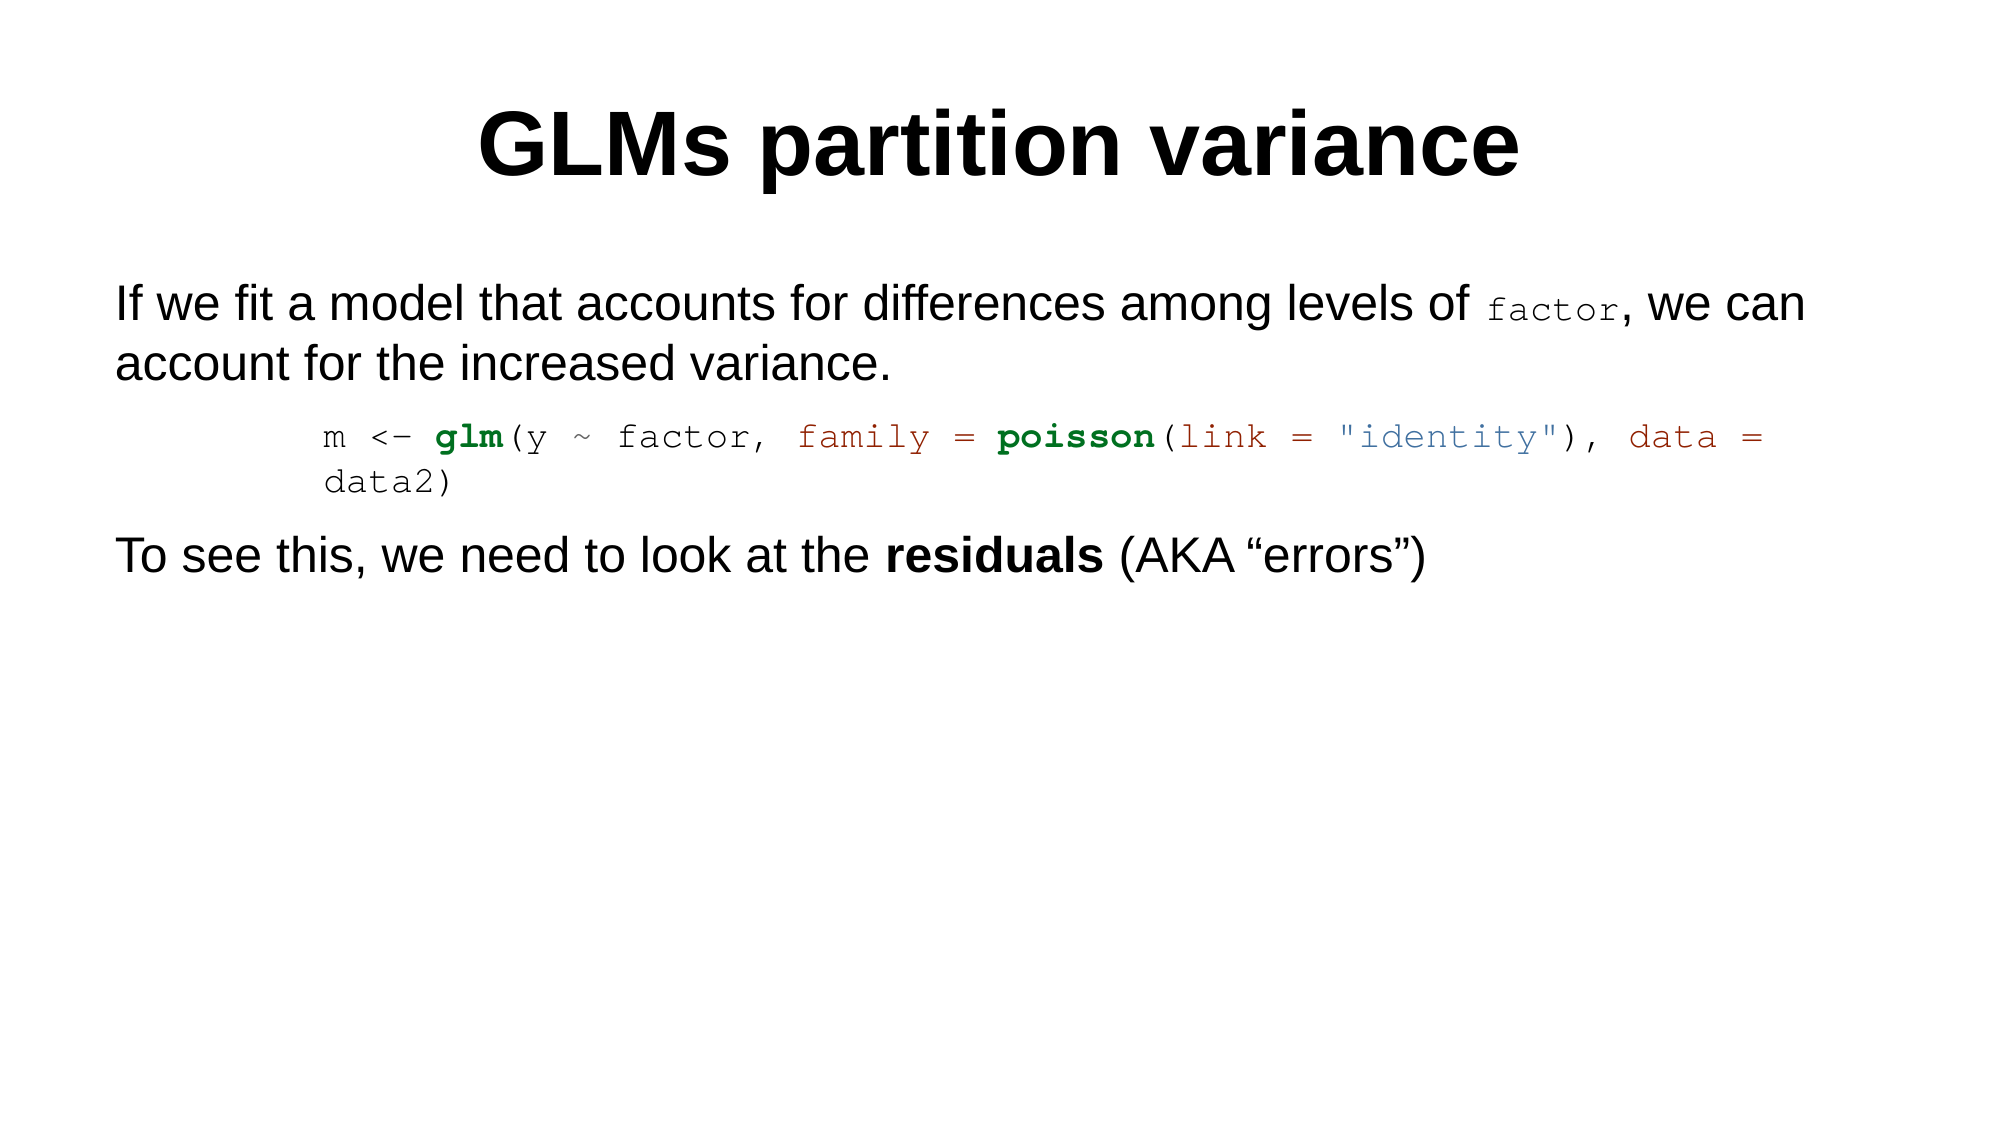

# GLMs partition variance
If we fit a model that accounts for differences among levels of factor, we can account for the increased variance.
m <- glm(y ~ factor, family = poisson(link = "identity"), data = data2)
To see this, we need to look at the residuals (AKA “errors”)